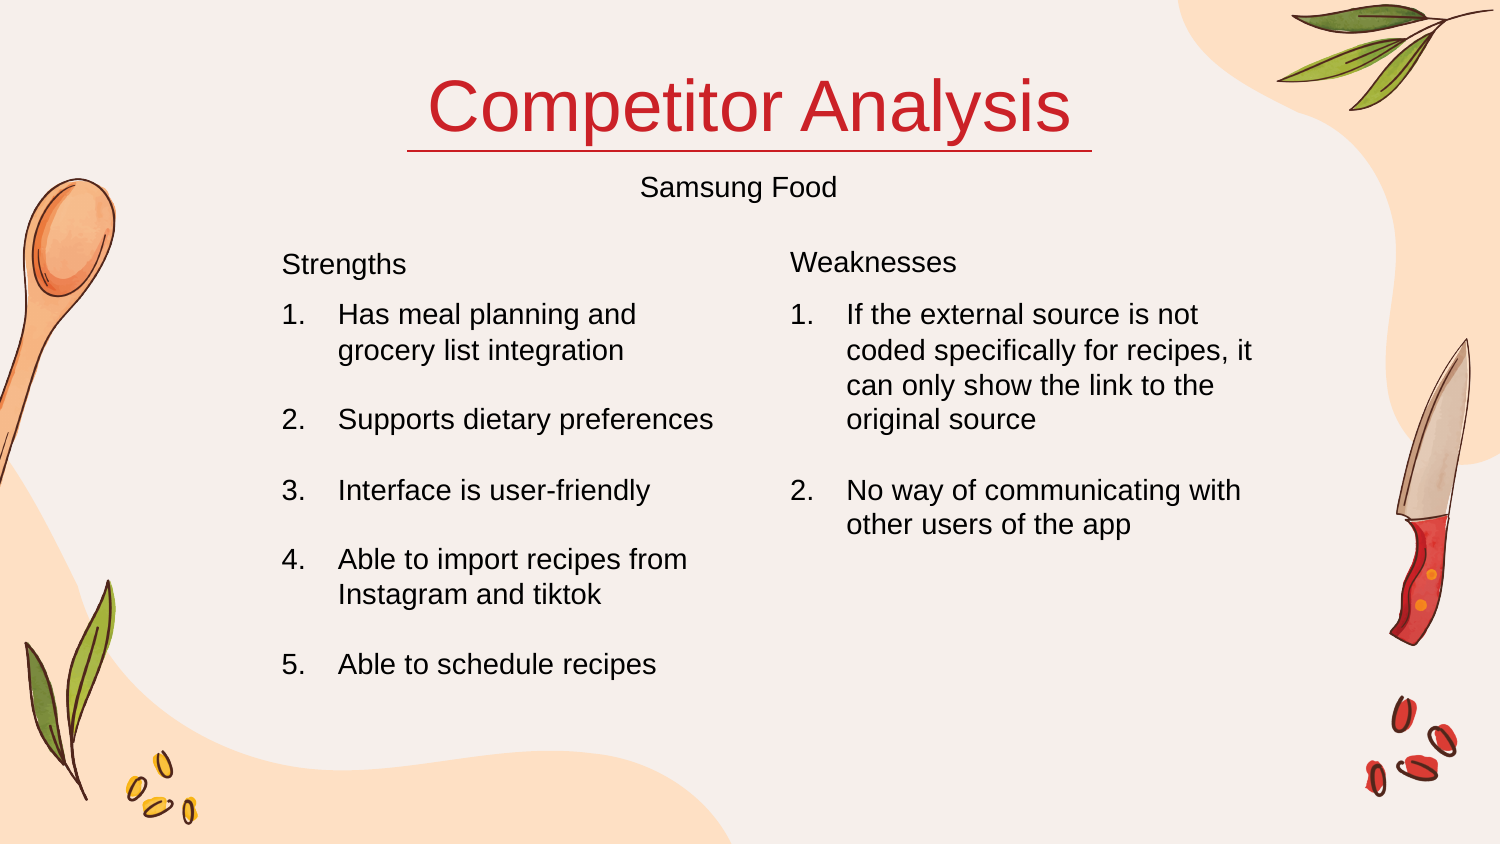

# Competitor Analysis
Samsung Food
Weaknesses
Strengths
Has meal planning and grocery list integration
Supports dietary preferences
Interface is user-friendly
Able to import recipes from Instagram and tiktok
Able to schedule recipes
If the external source is not coded specifically for recipes, it can only show the link to the original source

No way of communicating with other users of the app